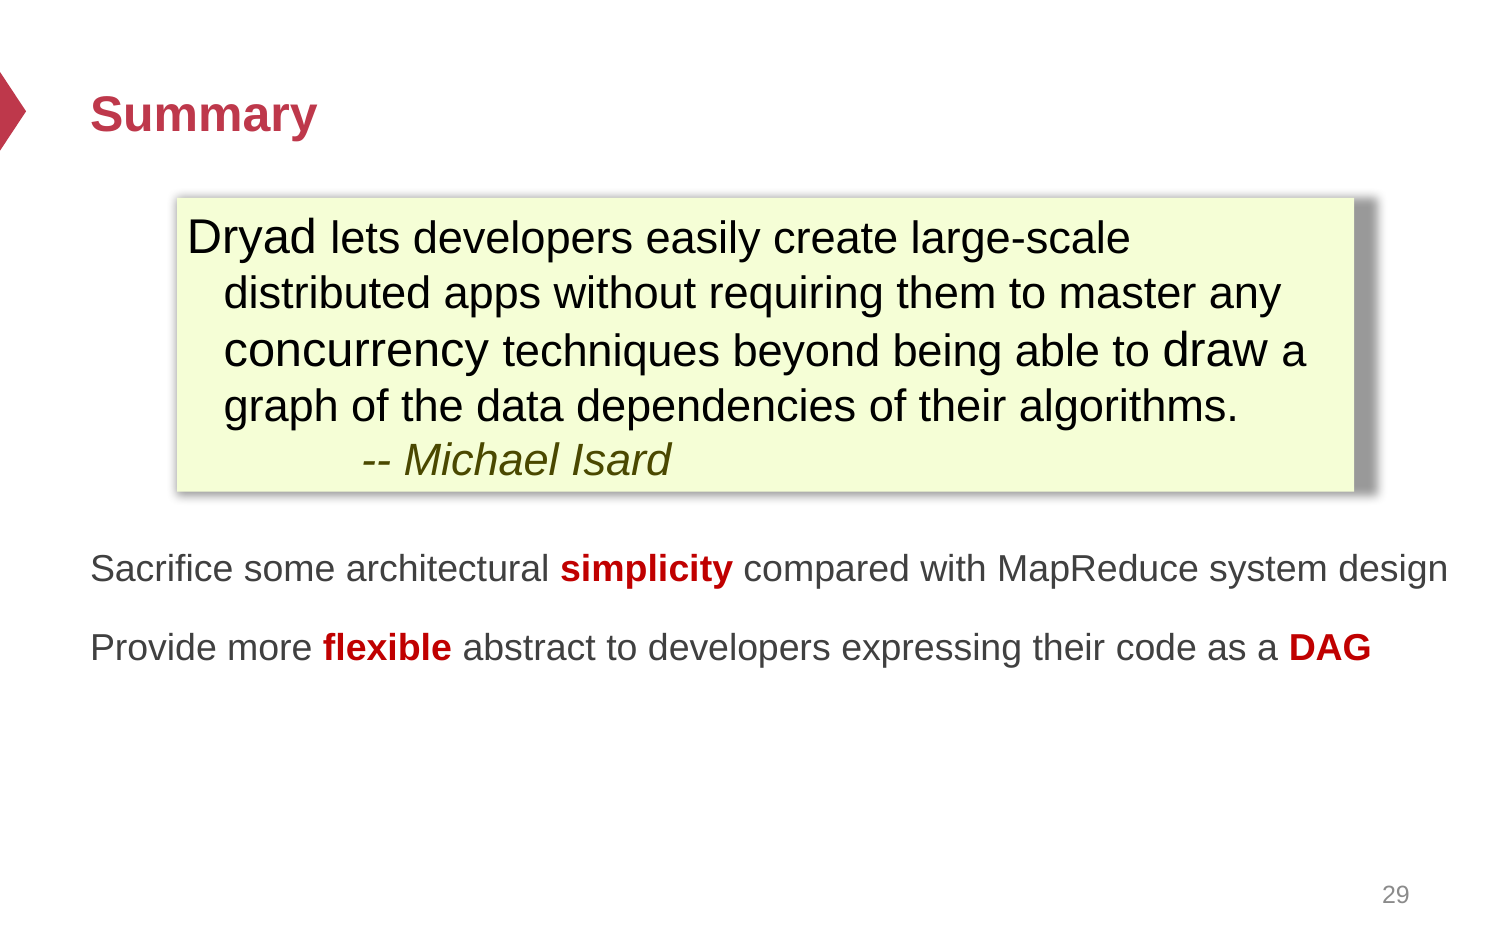

# Summary
Dryad lets developers easily create large-scale distributed apps without requiring them to master any concurrency techniques beyond being able to draw a graph of the data dependencies of their algorithms.                    -- Michael Isard
Sacrifice some architectural simplicity compared with MapReduce system design
Provide more flexible abstract to developers expressing their code as a DAG

29